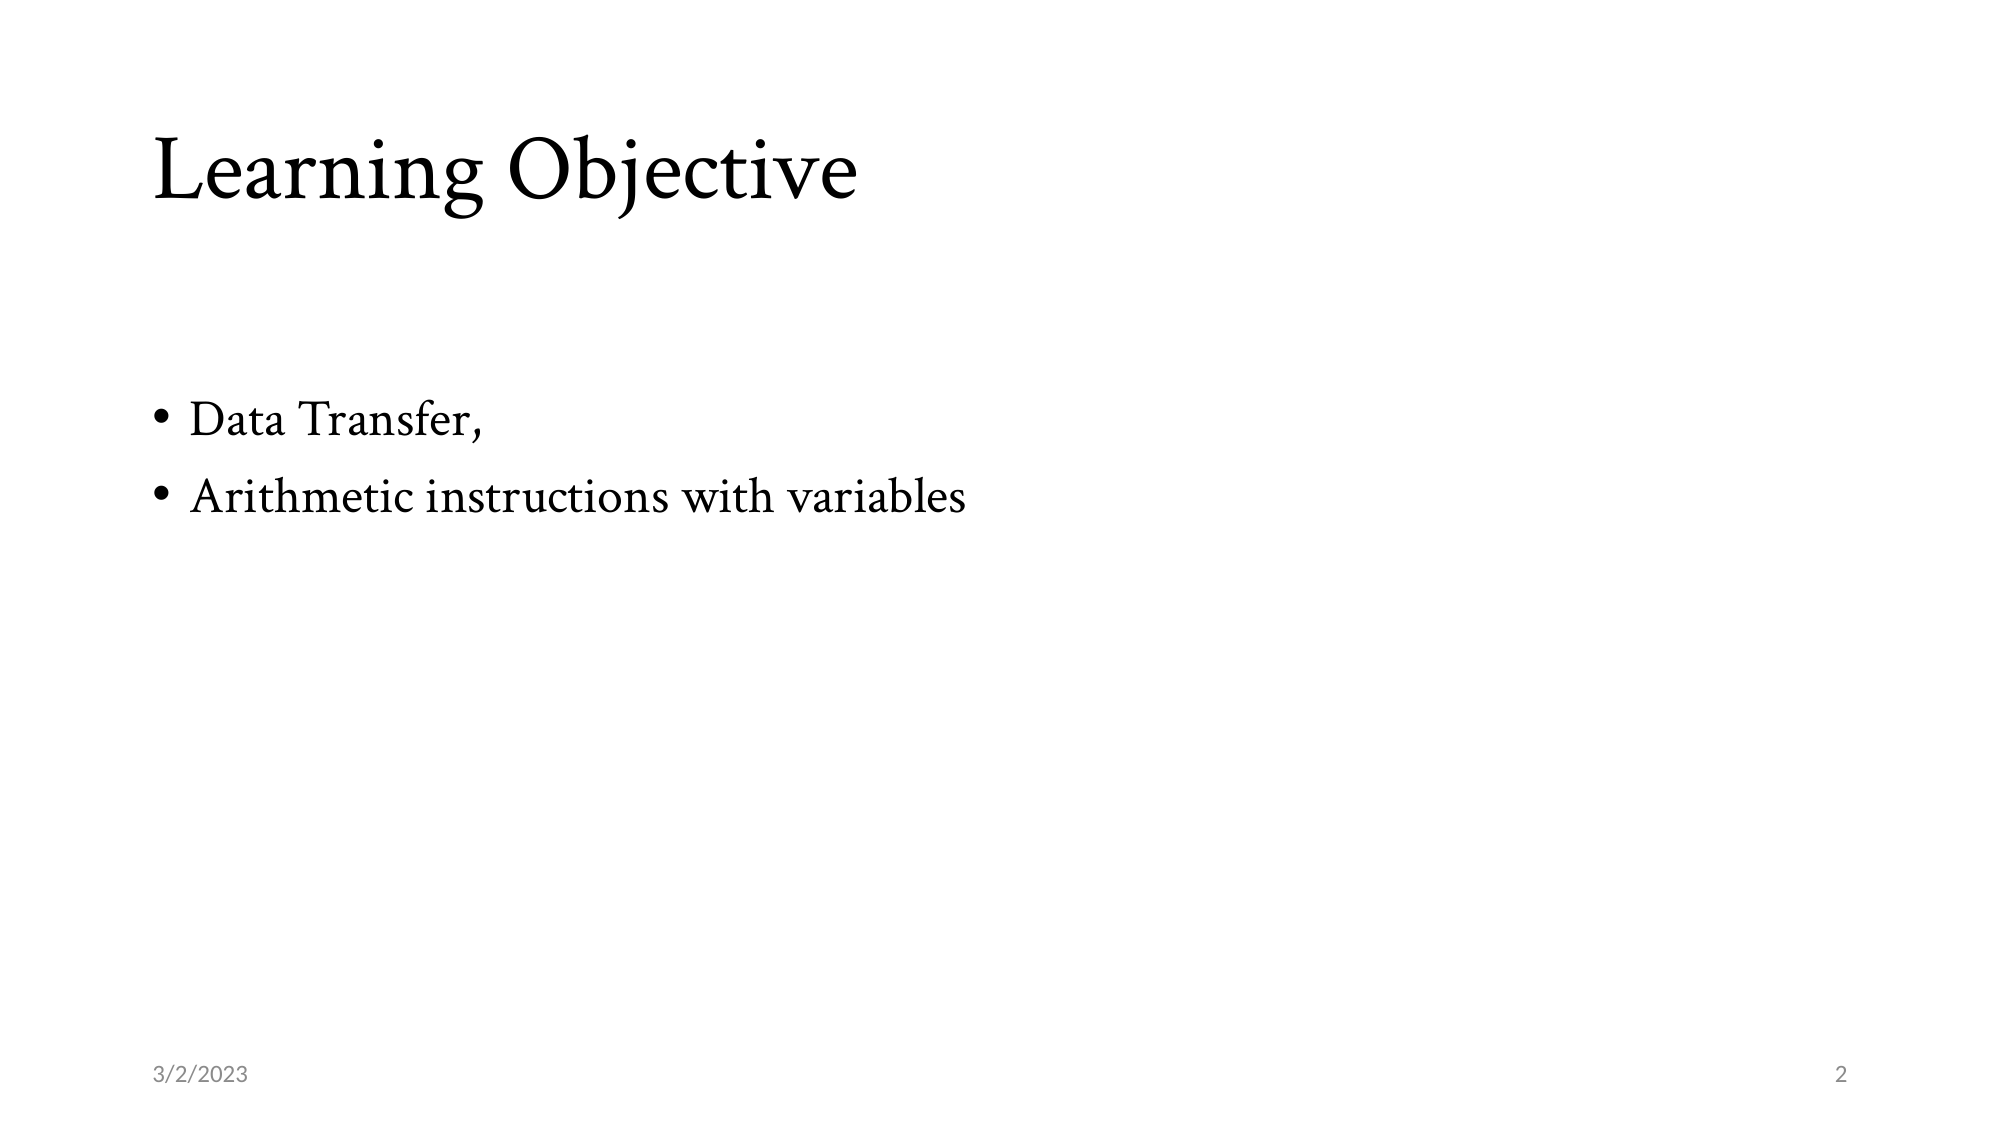

# Learning Objective

Data Transfer,
Arithmetic instructions with variables

3/2/2023
2